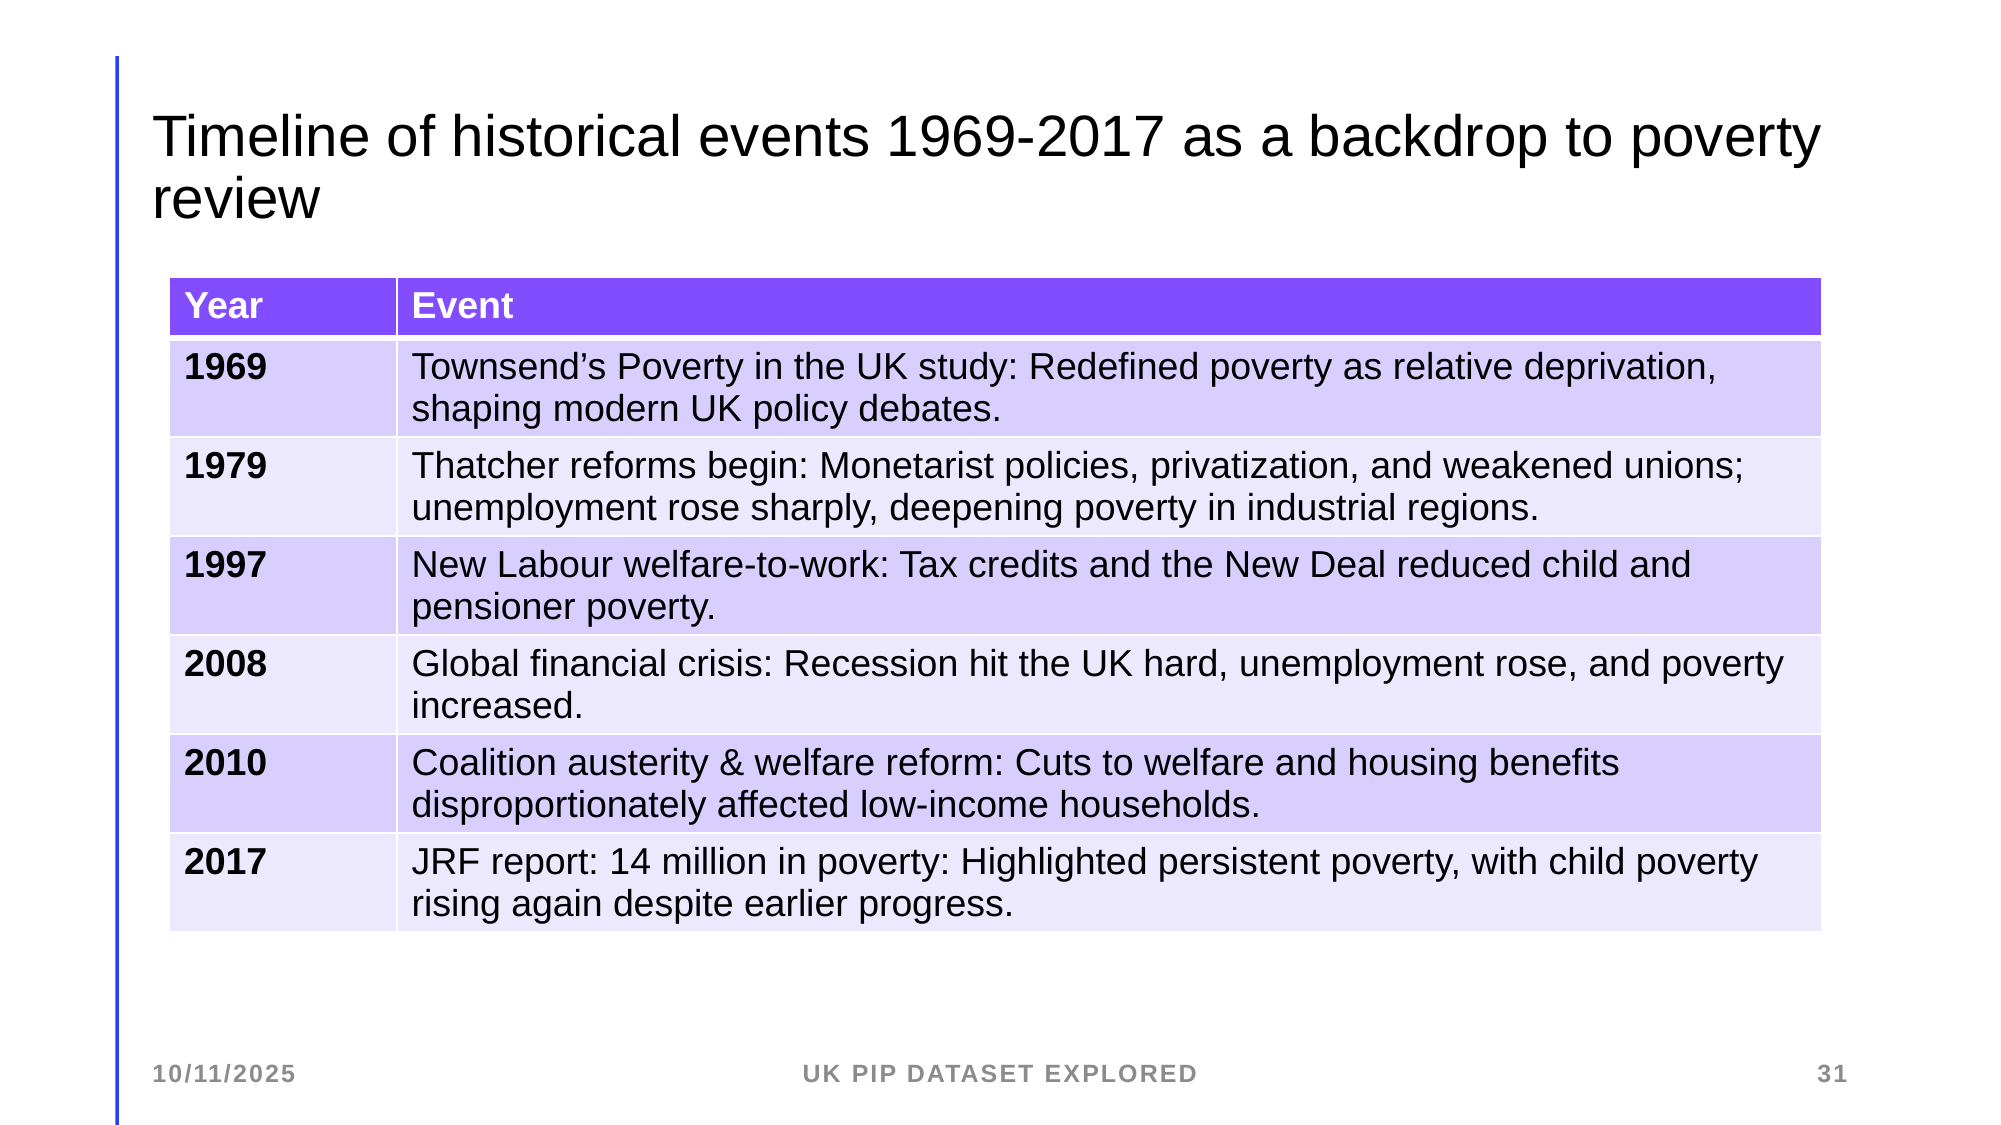

# Timeline of historical events 1969-2017 as a backdrop to poverty review
| Year | Event |
| --- | --- |
| 1969 | Townsend’s Poverty in the UK study: Redefined poverty as relative deprivation, shaping modern UK policy debates. |
| 1979 | Thatcher reforms begin: Monetarist policies, privatization, and weakened unions; unemployment rose sharply, deepening poverty in industrial regions. |
| 1997 | New Labour welfare-to-work: Tax credits and the New Deal reduced child and pensioner poverty. |
| 2008 | Global financial crisis: Recession hit the UK hard, unemployment rose, and poverty increased. |
| 2010 | Coalition austerity & welfare reform: Cuts to welfare and housing benefits disproportionately affected low-income households. |
| 2017 | JRF report: 14 million in poverty: Highlighted persistent poverty, with child poverty rising again despite earlier progress. |
10/11/2025
UK PIP Dataset Explored
31